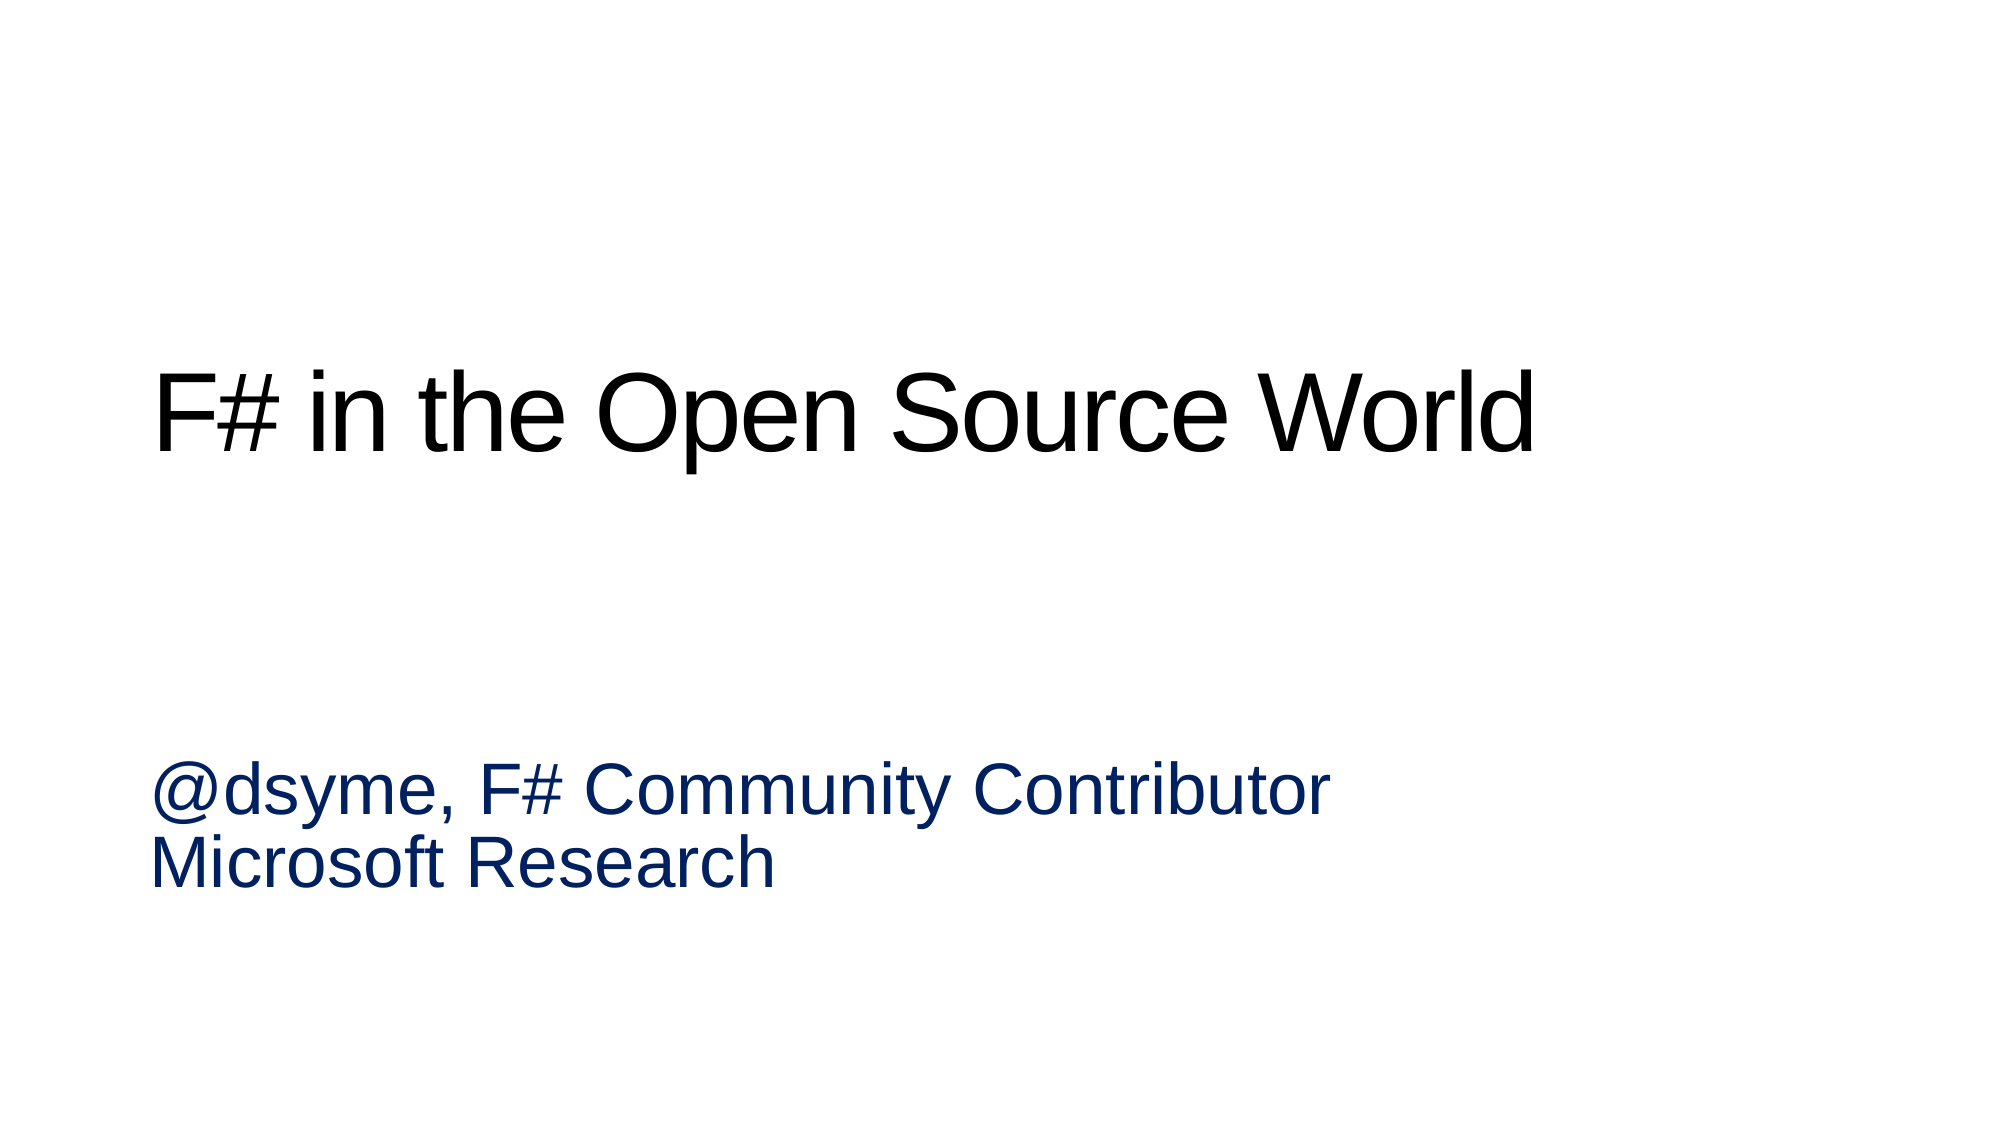

# F# in the Open Source World
@dsyme, F# Community Contributor
Microsoft Research